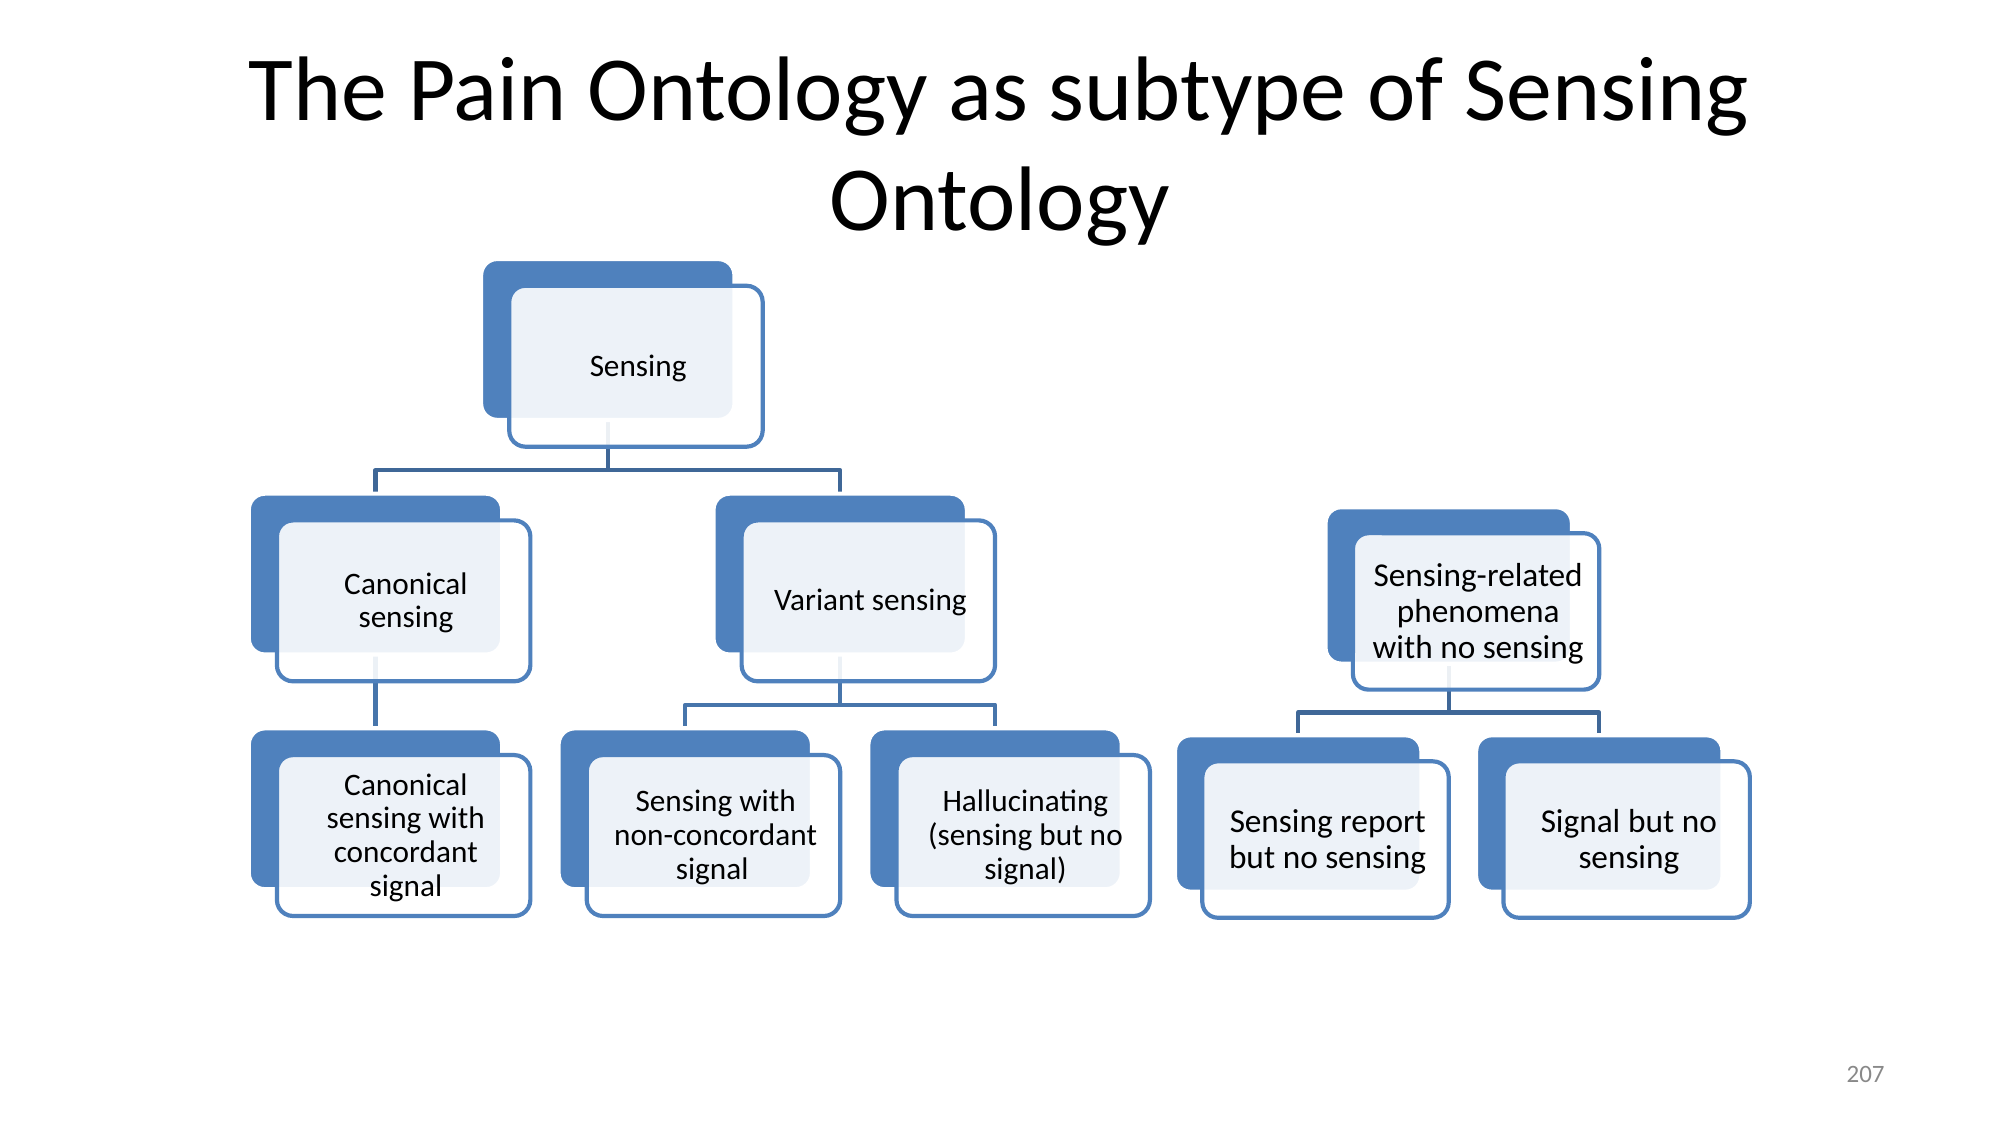

# The Pain Ontology as subtype of Sensing Ontology
Sensing
Canonical sensing
Canonical sensing with concordant signal
Variant sensing
Sensing with non-concordant signal
Hallucinating (sensing but no signal)

Sensing-related phenomena with no sensing
Sensing report but no sensing
Signal but no sensing
207